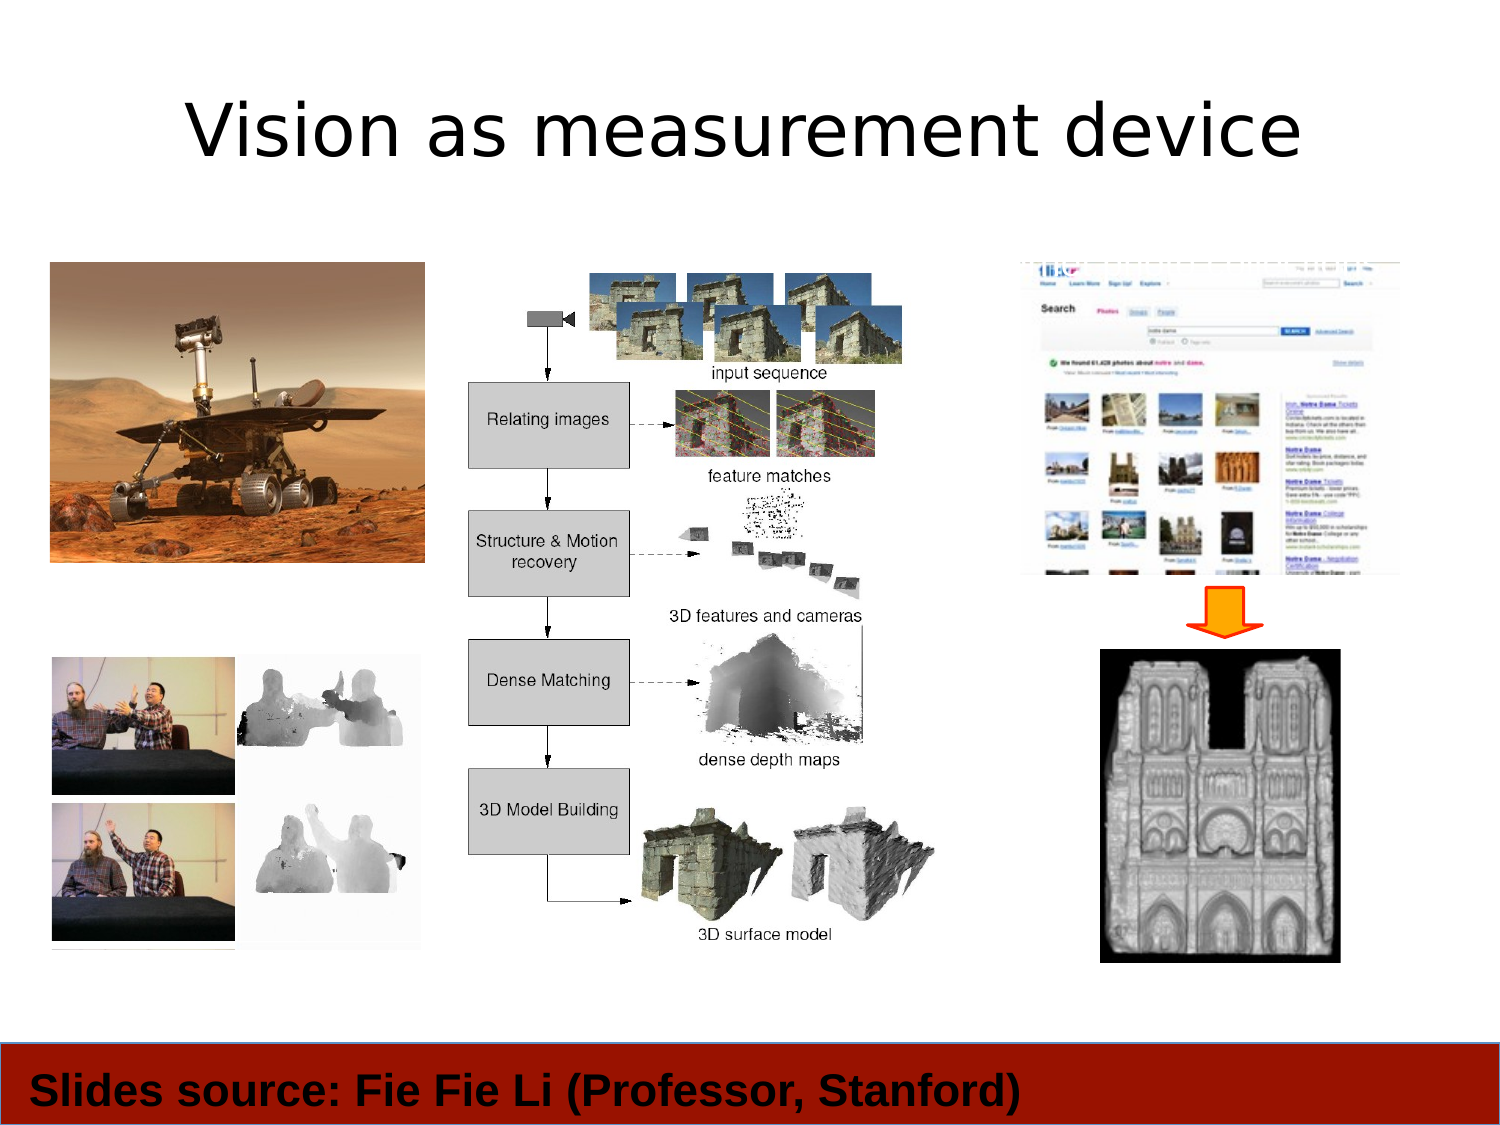

# Vision as measurement device
ernet photo collections

Slides source: Fie Fie Li (Professor, Stanford)